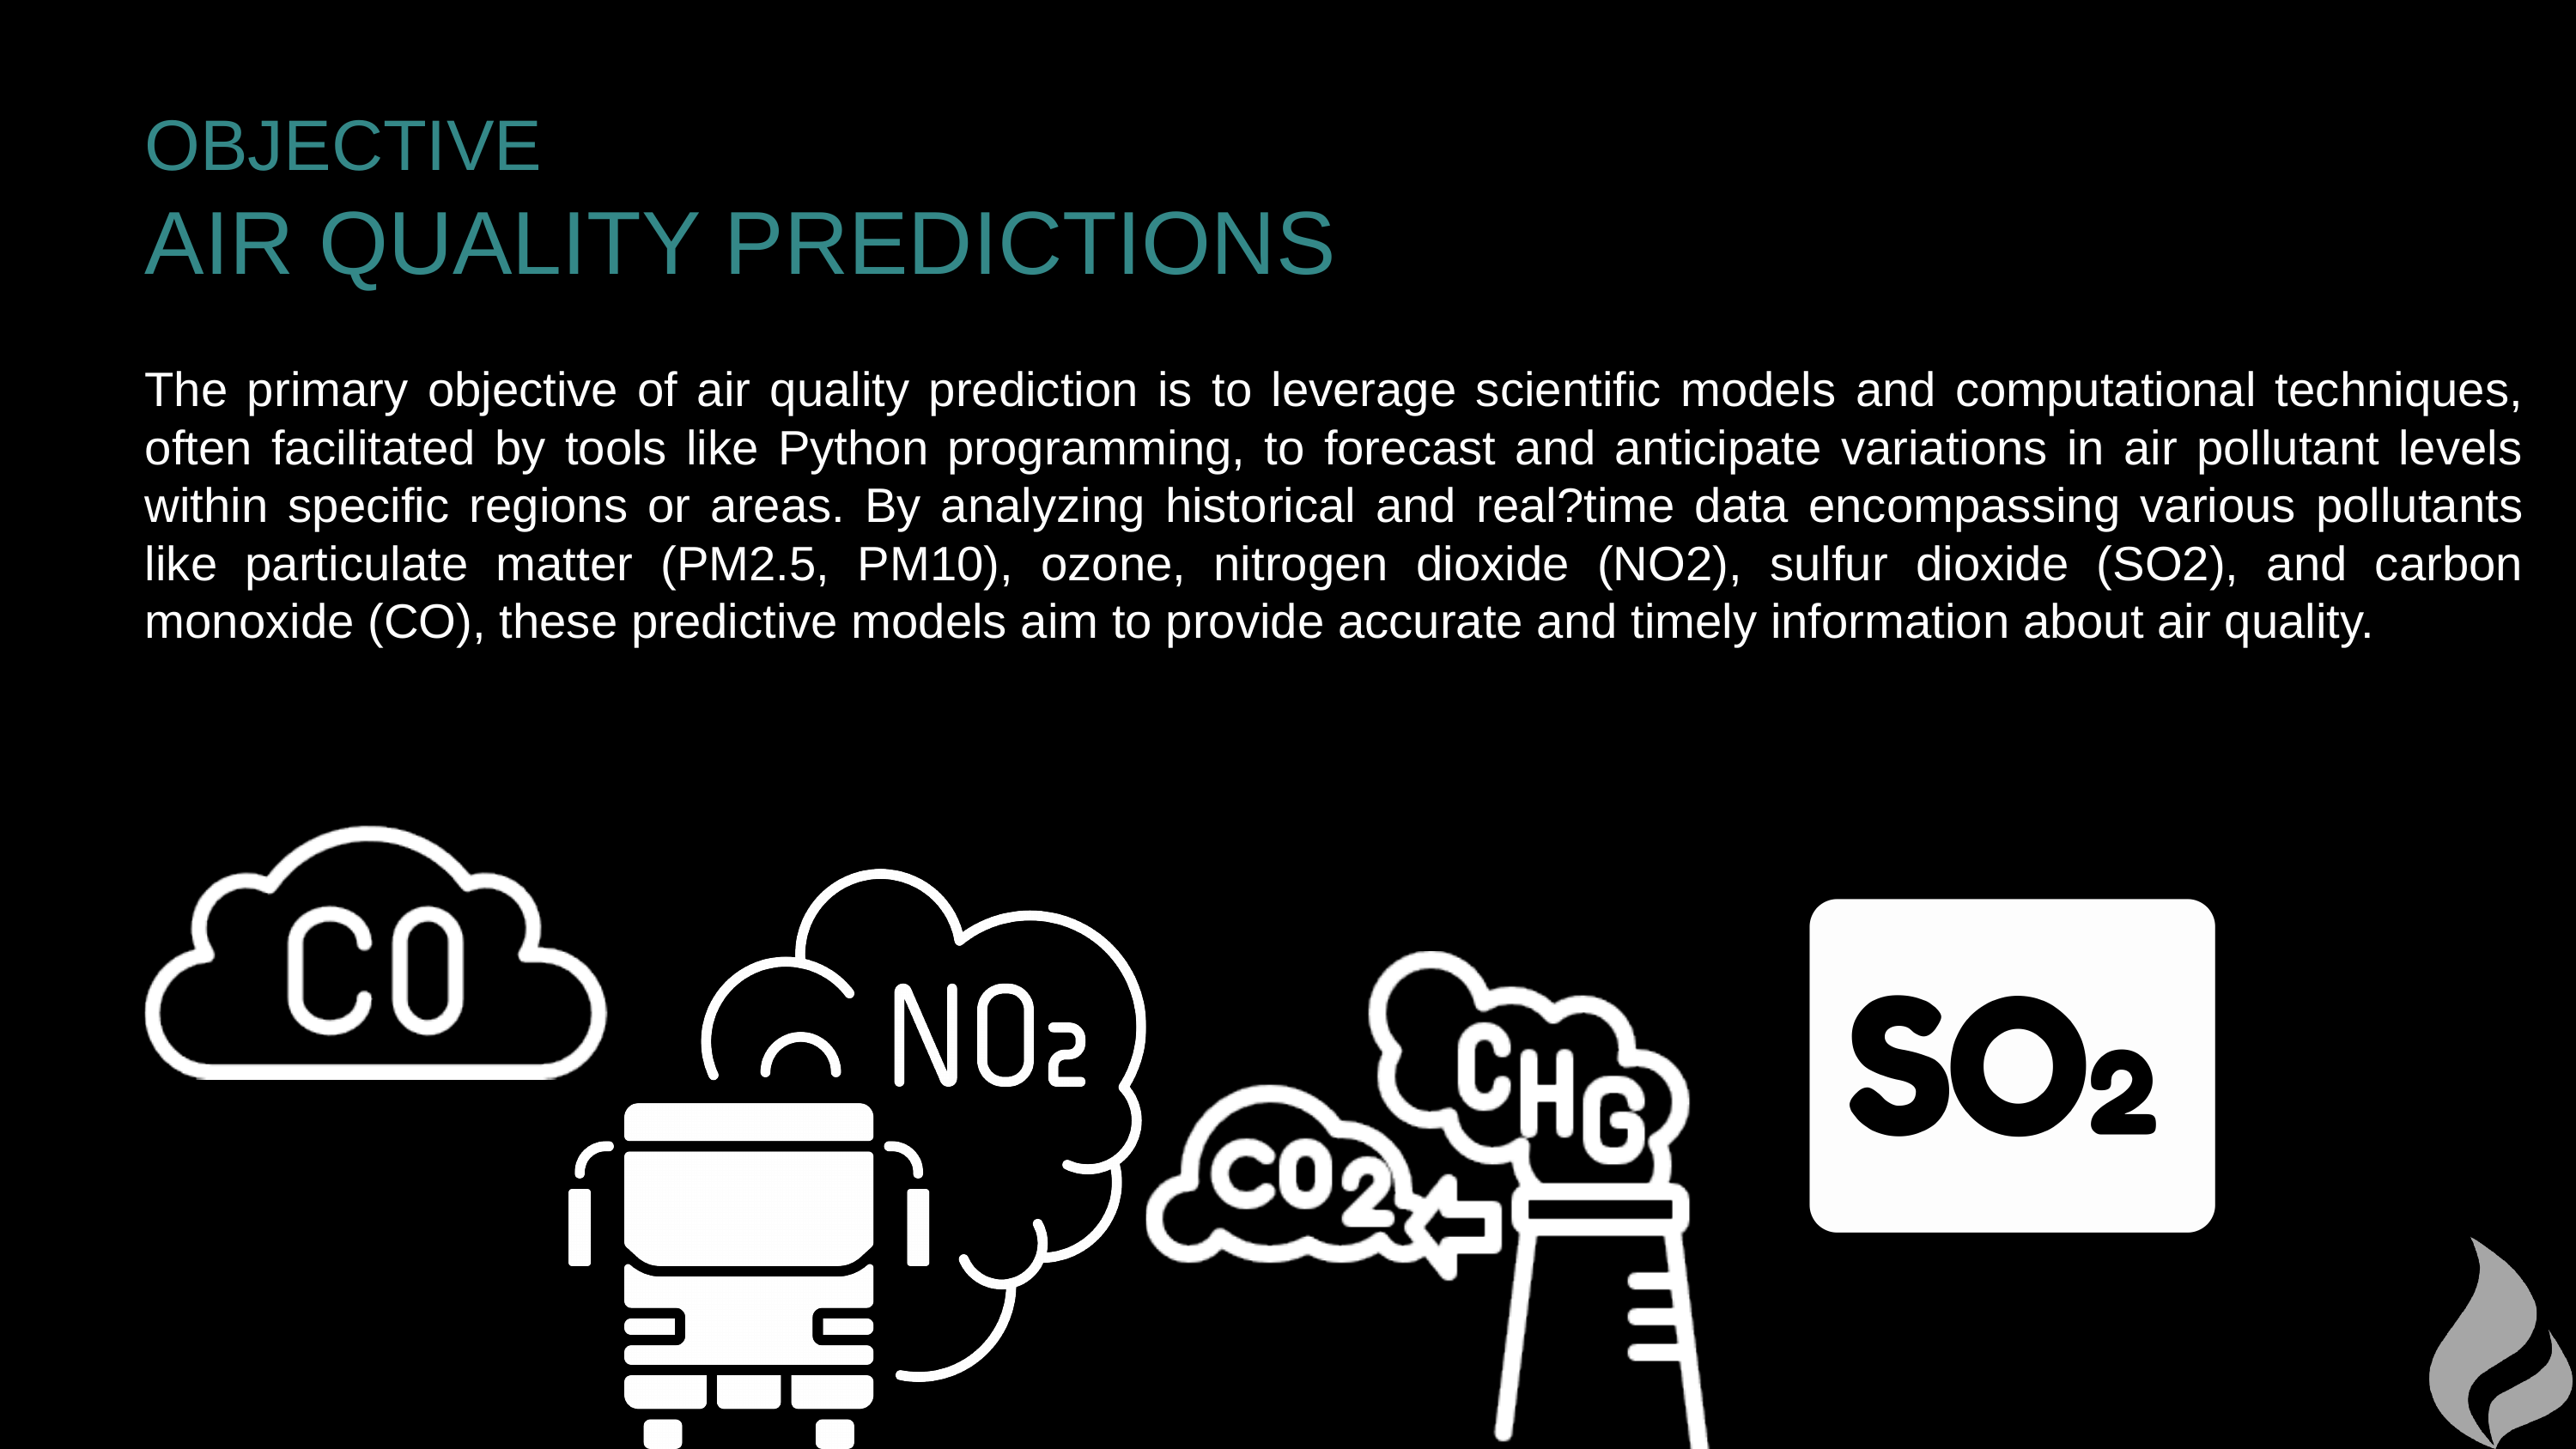

OBJECTIVE
AIR QUALITY PREDICTIONS
The primary objective of air quality prediction is to leverage scientific models and computational techniques, often facilitated by tools like Python programming, to forecast and anticipate variations in air pollutant levels within specific regions or areas. By analyzing historical and real?time data encompassing various pollutants like particulate matter (PM2.5, PM10), ozone, nitrogen dioxide (NO2), sulfur dioxide (SO2), and carbon monoxide (CO), these predictive models aim to provide accurate and timely information about air quality.